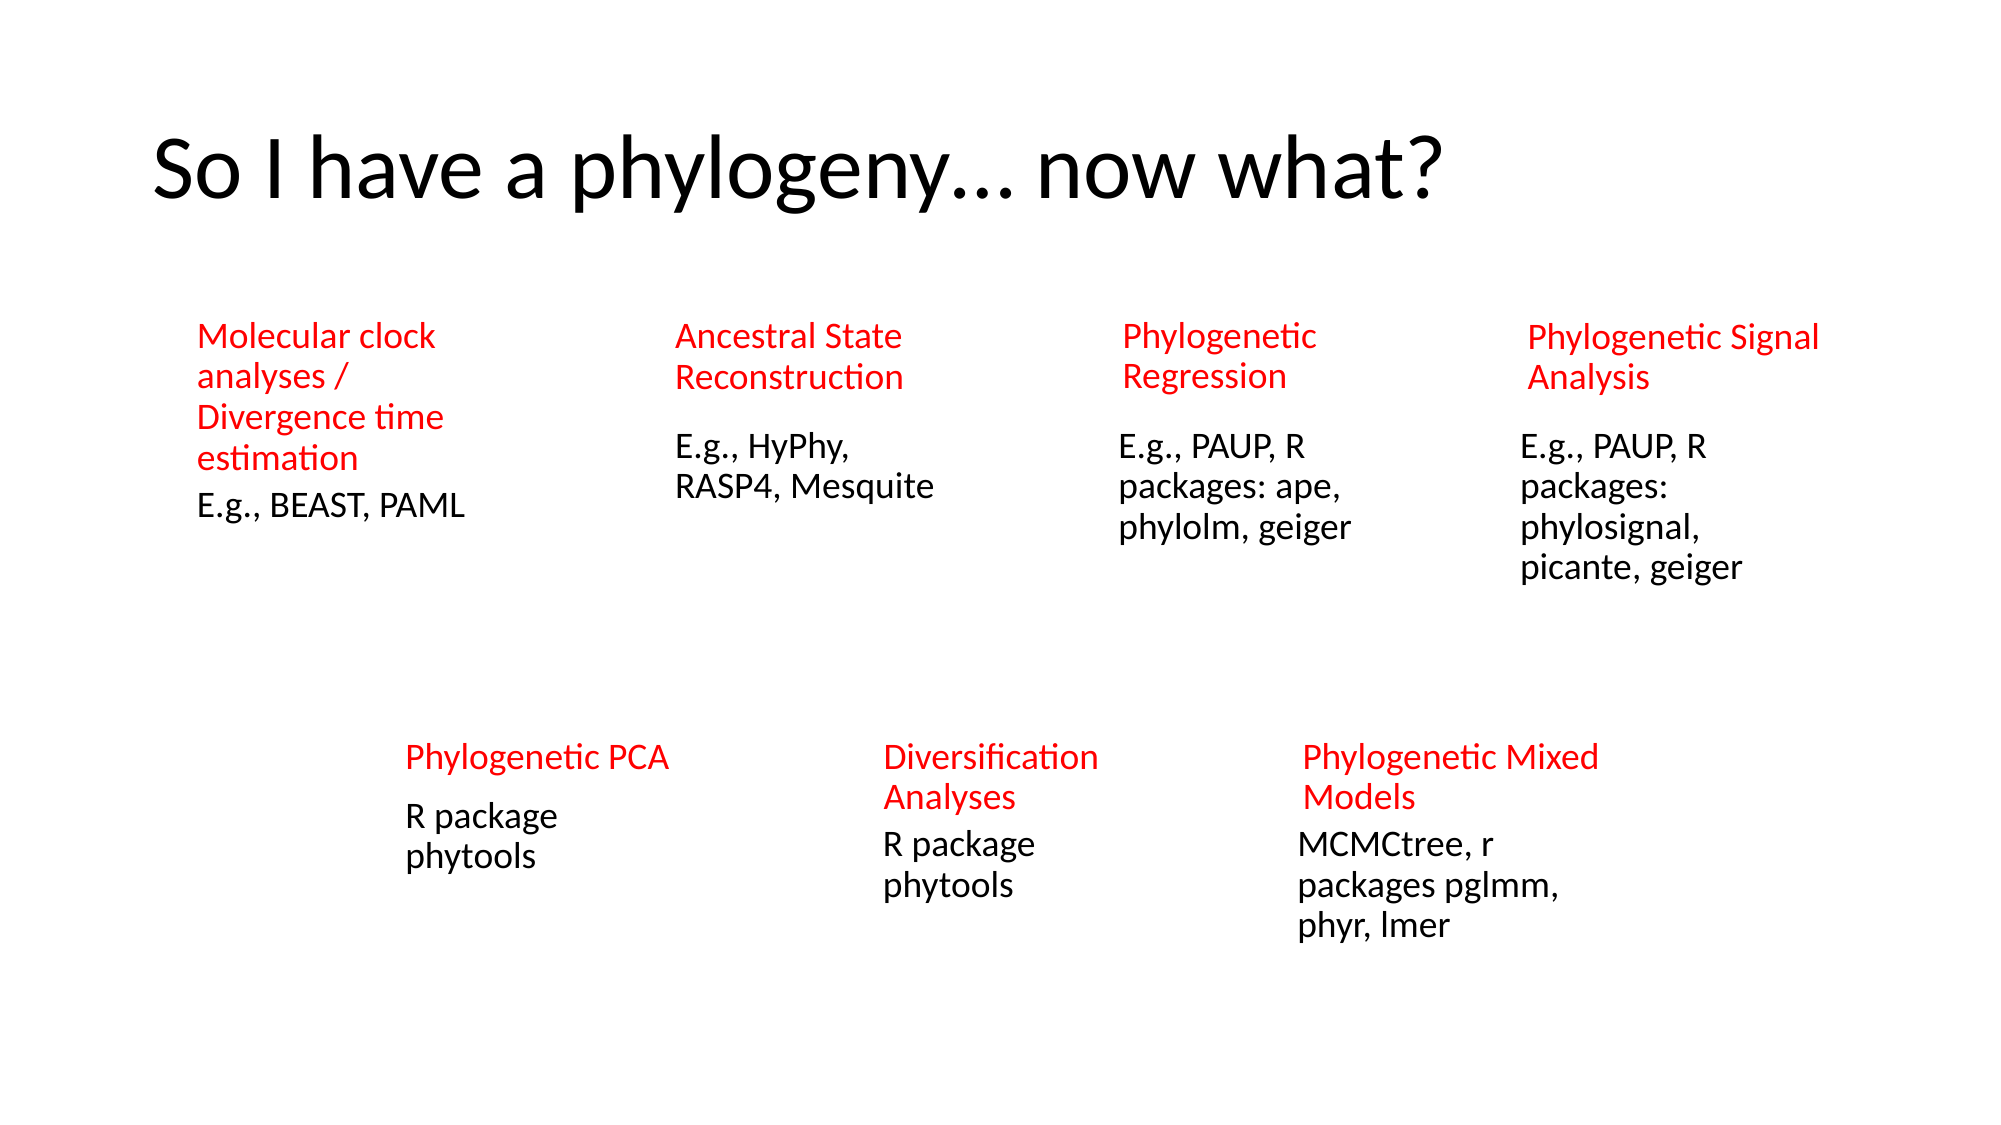

# So I have a phylogeny… now what?
Molecular clock analyses / Divergence time estimation

Phylogenetic Regression
Ancestral State Reconstruction
Phylogenetic Signal Analysis
E.g., PAUP, R packages: ape, phylolm, geiger
E.g., PAUP, R packages: phylosignal, picante, geiger
E.g., HyPhy, RASP4, Mesquite
E.g., BEAST, PAML
Phylogenetic PCA
Diversification Analyses
Phylogenetic Mixed Models
R package phytools
MCMCtree, r packages pglmm, phyr, lmer
R package phytools